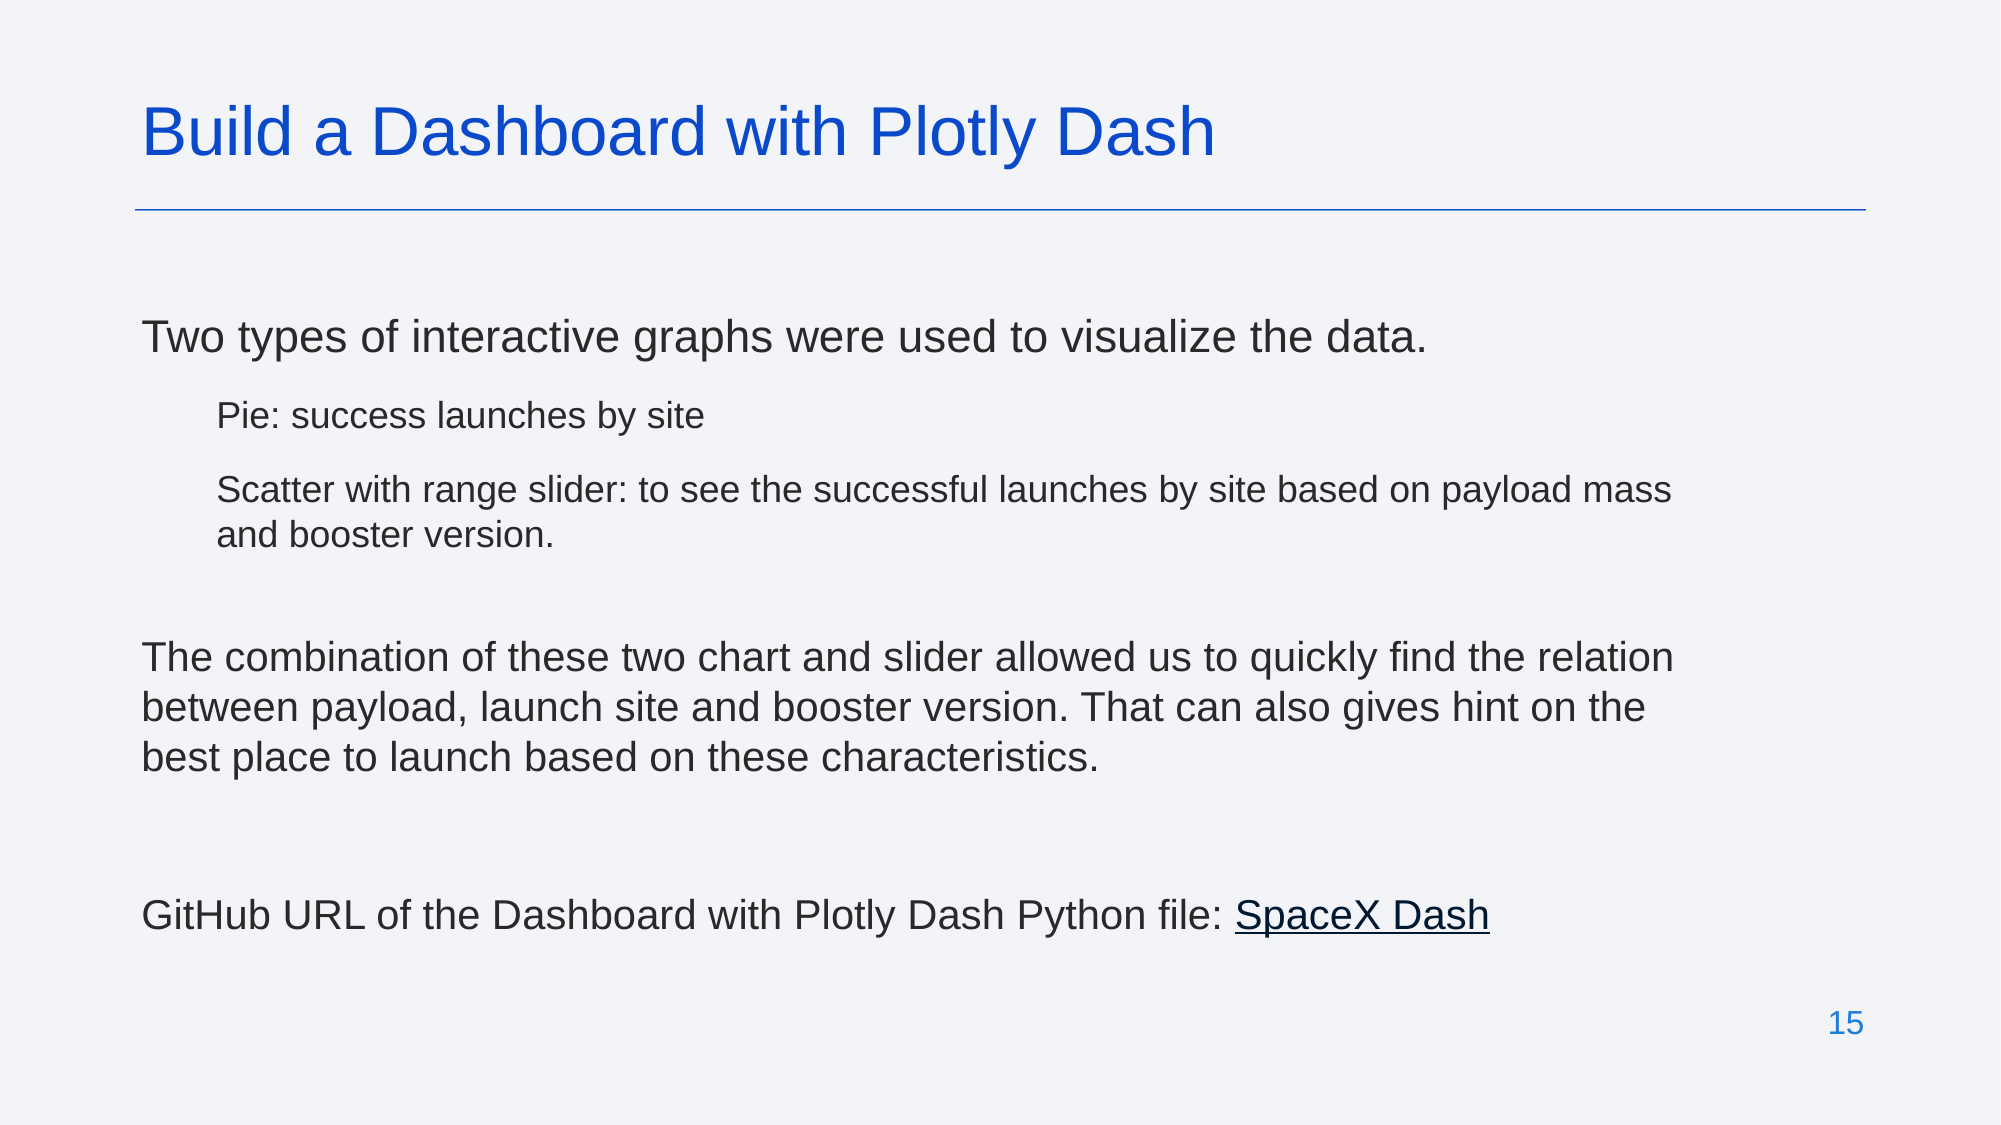

Build a Dashboard with Plotly Dash
Two types of interactive graphs were used to visualize the data.
Pie: success launches by site
Scatter with range slider: to see the successful launches by site based on payload mass and booster version.
The combination of these two chart and slider allowed us to quickly find the relation between payload, launch site and booster version. That can also gives hint on the best place to launch based on these characteristics.

GitHub URL of the Dashboard with Plotly Dash Python file: SpaceX Dash
15